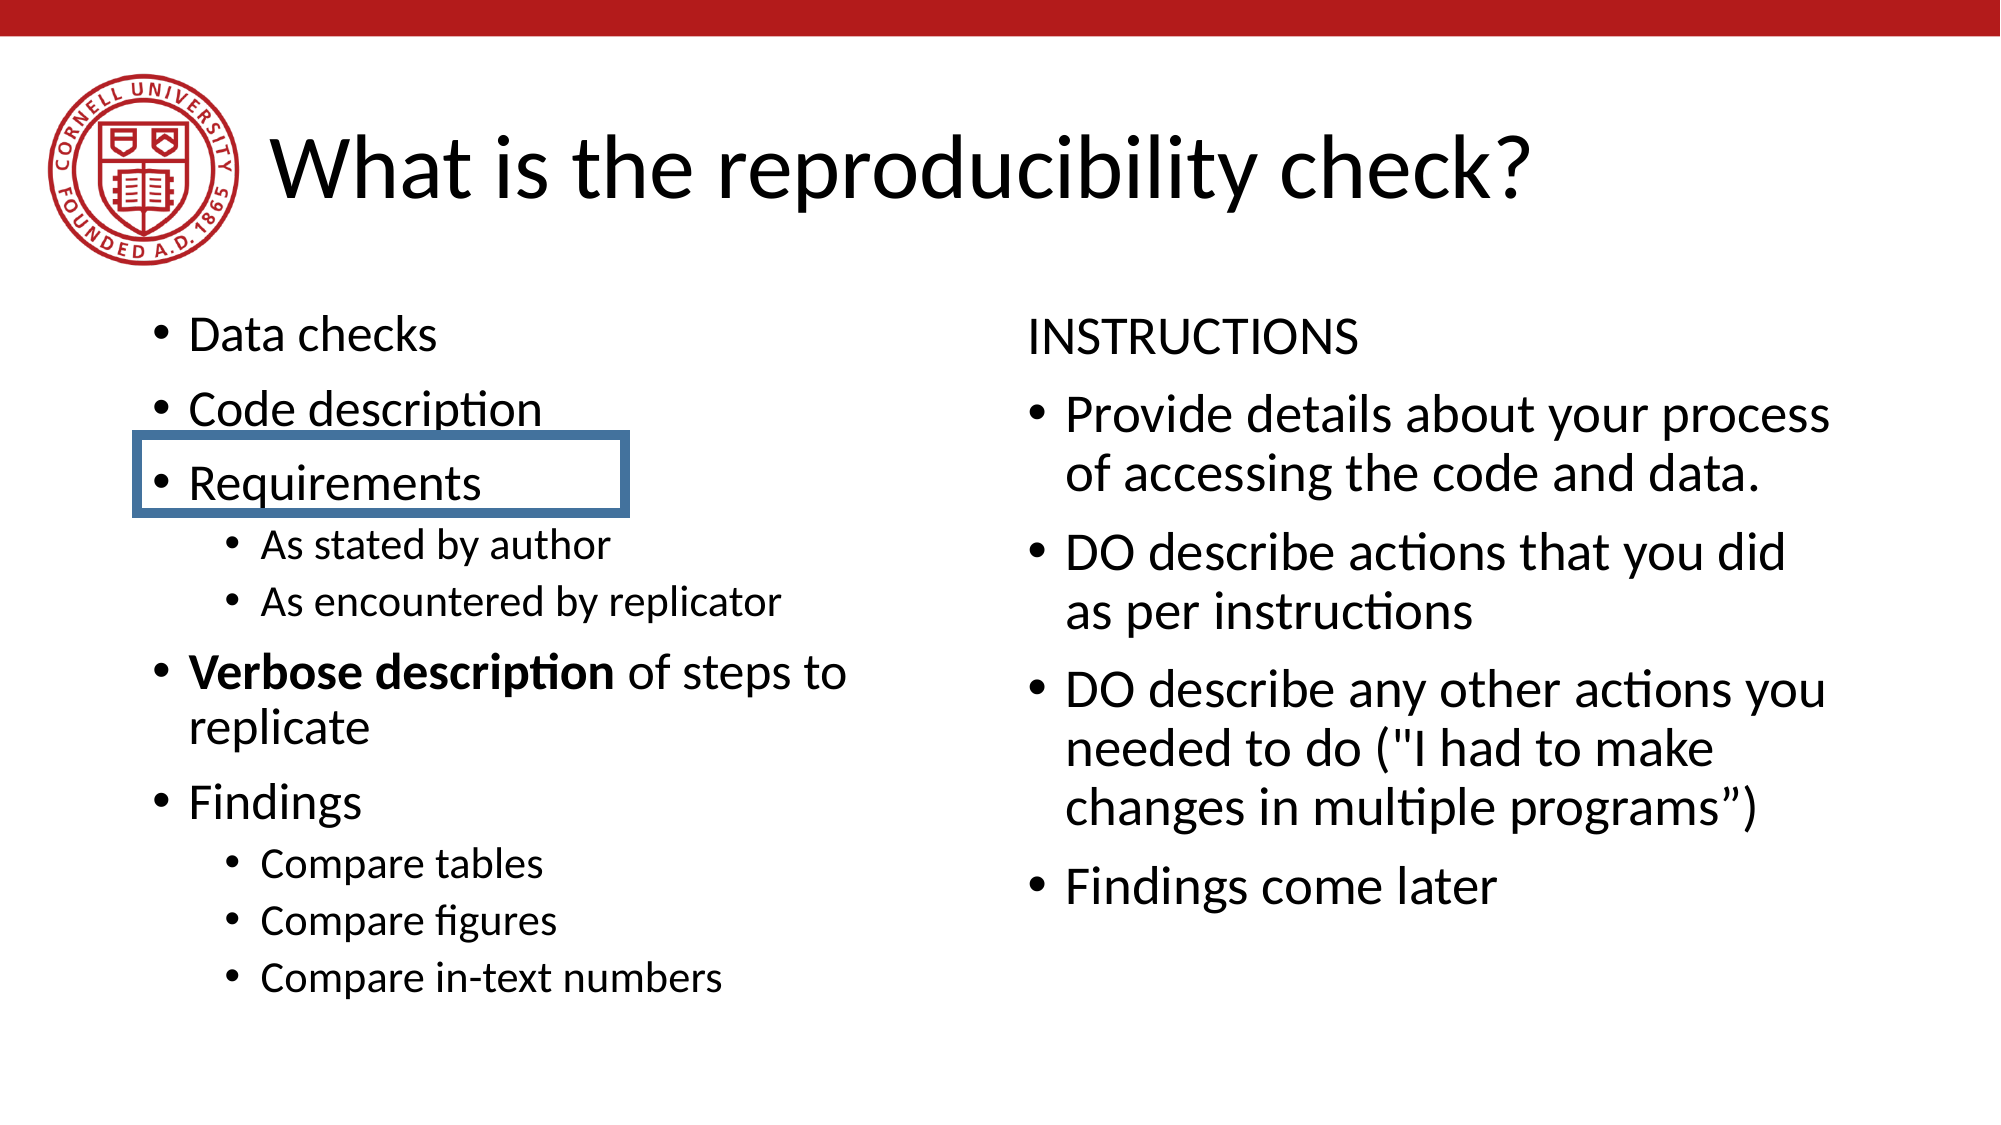

# What is the reproducibility check?
Data checks
Code description
Requirements
As stated by author
As encountered by replicator
Verbose description of steps to replicate
Findings
Compare tables
Compare figures
Compare in-text numbers

INSTRUCTIONS
Provide details about your process of accessing the code and data.
DO describe actions that you did as per instructions
DO describe any other actions you needed to do ("I had to make changes in multiple programs”)
Findings come later